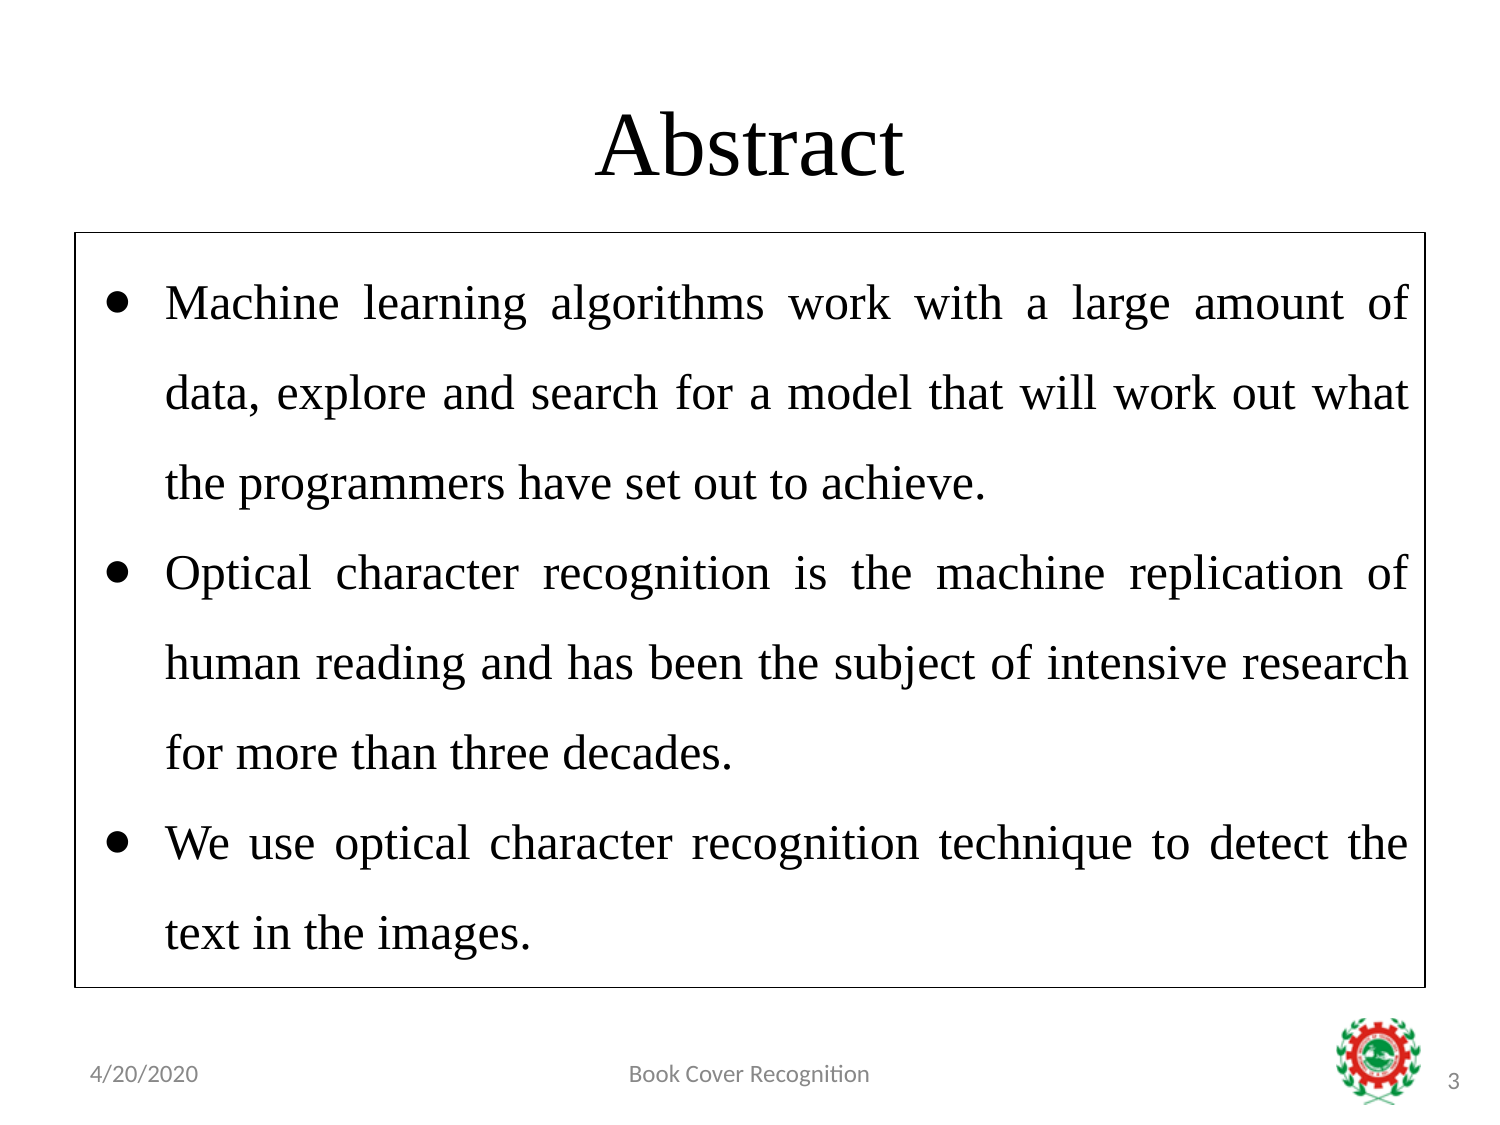

Abstract
Machine learning algorithms work with a large amount of data, explore and search for a model that will work out what the programmers have set out to achieve.
Optical character recognition is the machine replication of human reading and has been the subject of intensive research for more than three decades.
We use optical character recognition technique to detect the text in the images.

4/20/2020
Book Cover Recognition
3